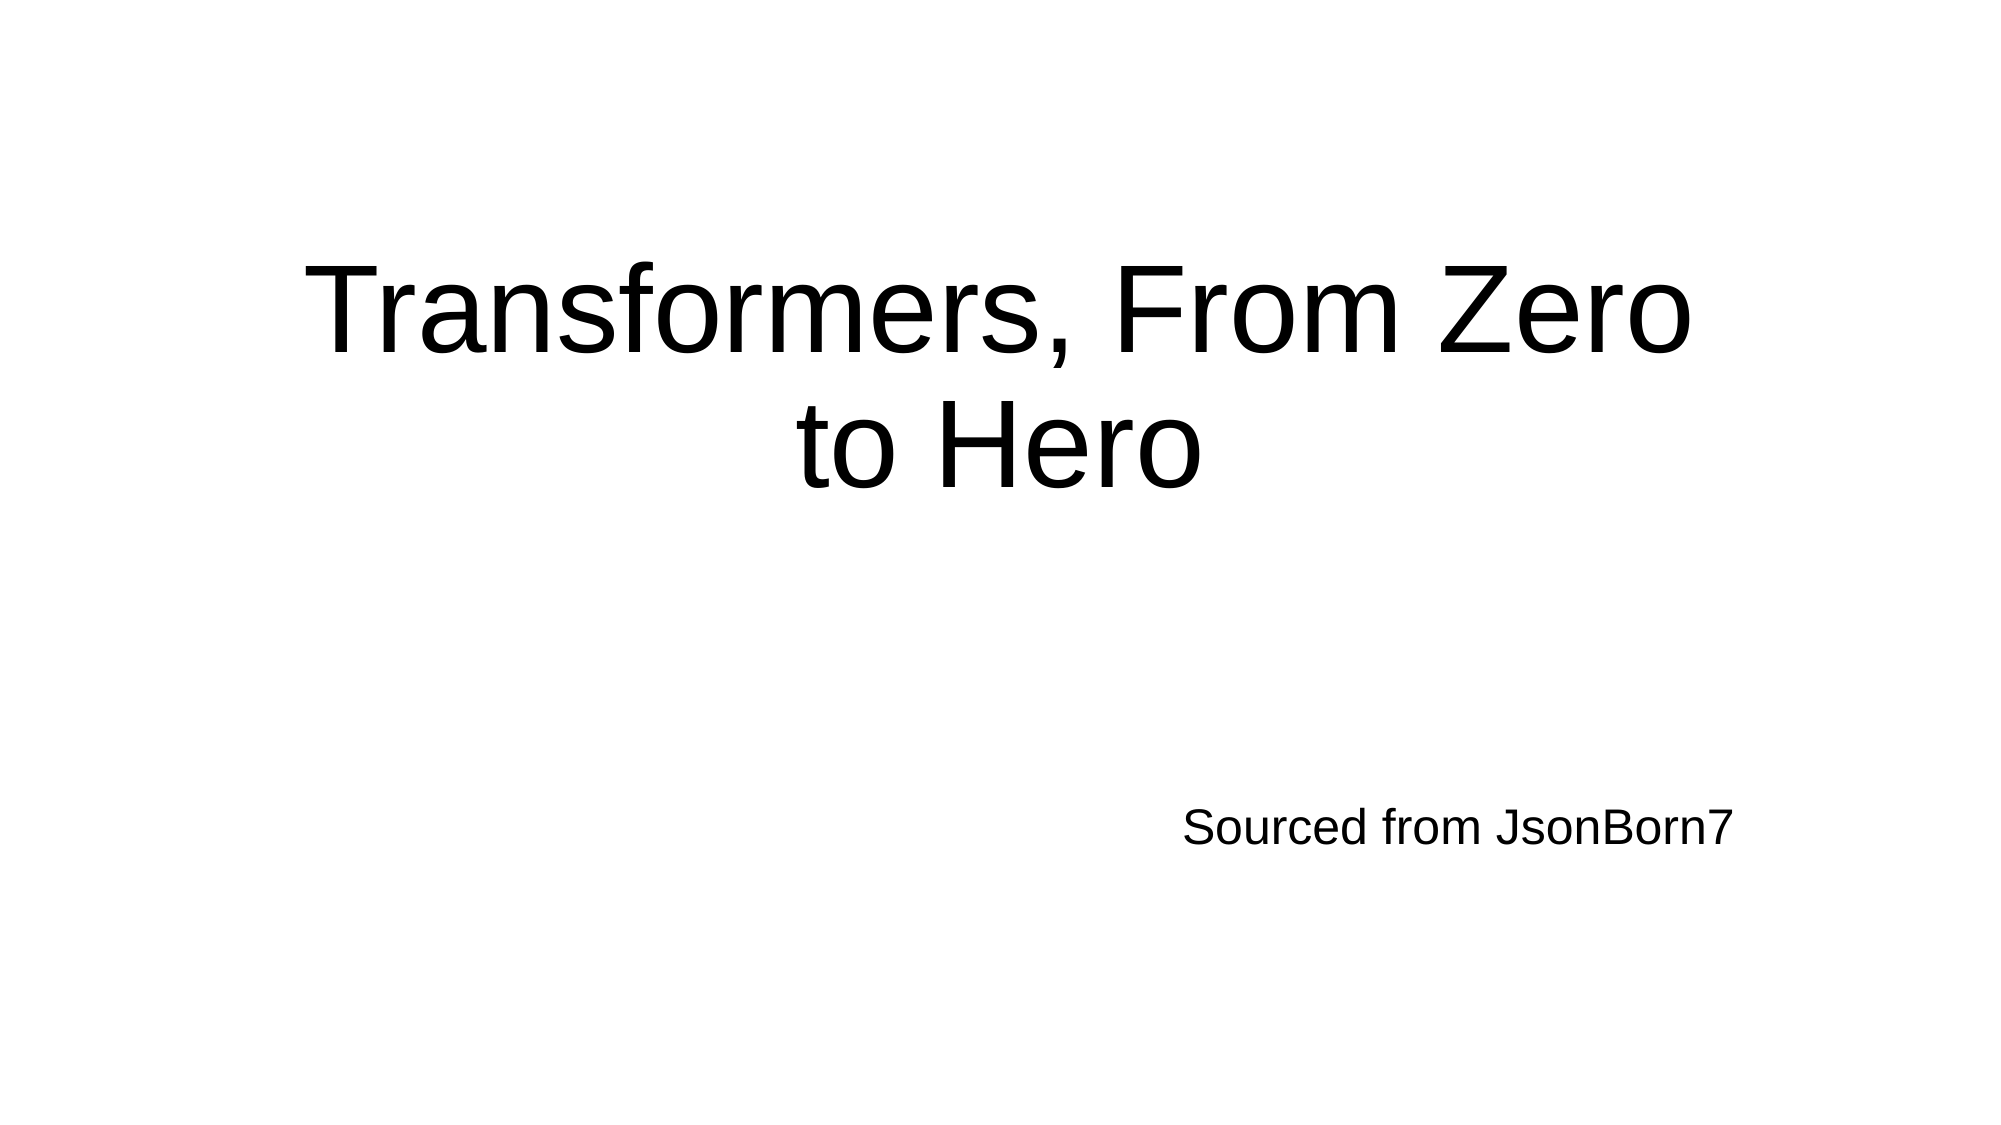

# Transformers, From Zero to Hero
Sourced from JsonBorn7